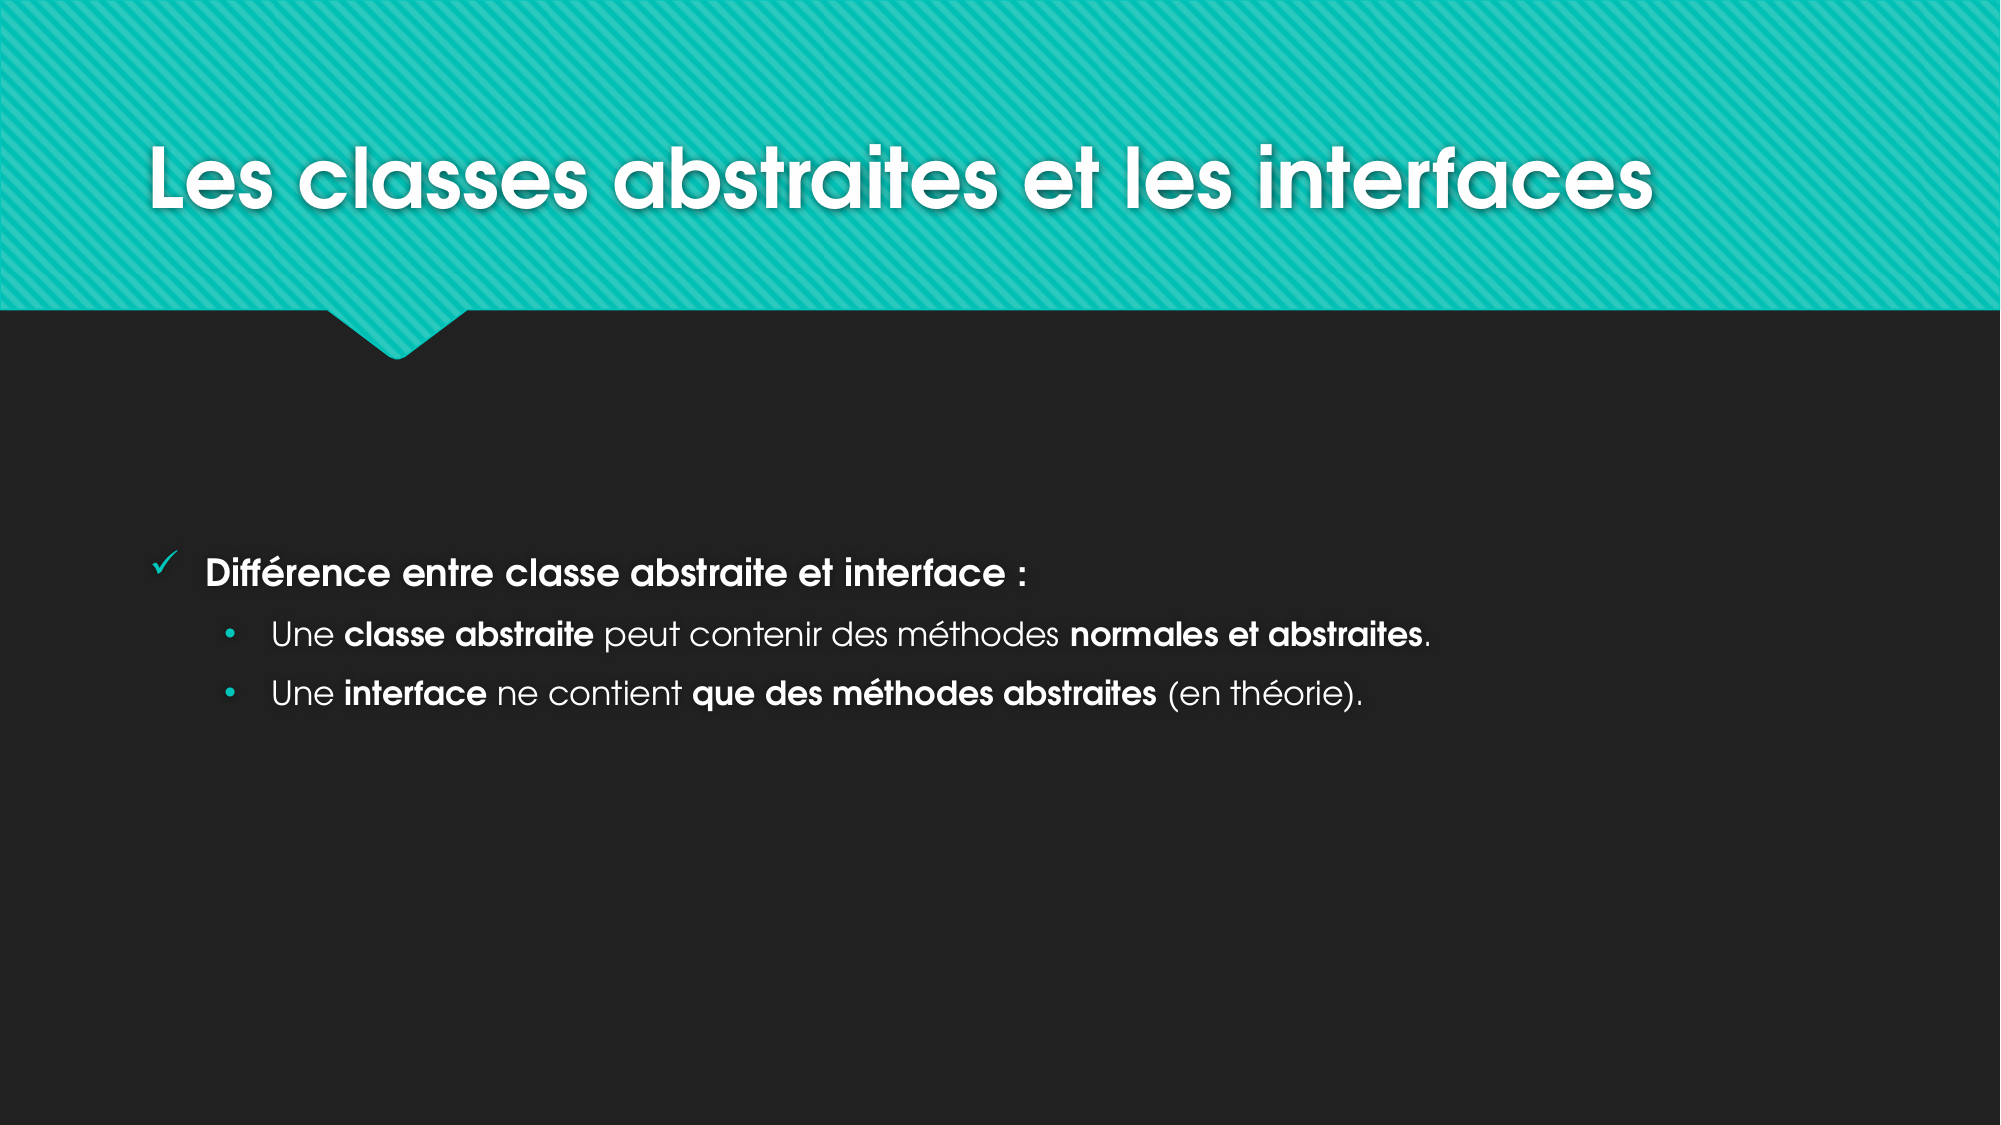

# Les classes abstraites et les interfaces
Différence entre classe abstraite et interface :
Une classe abstraite peut contenir des méthodes normales et abstraites.
Une interface ne contient que des méthodes abstraites (en théorie).